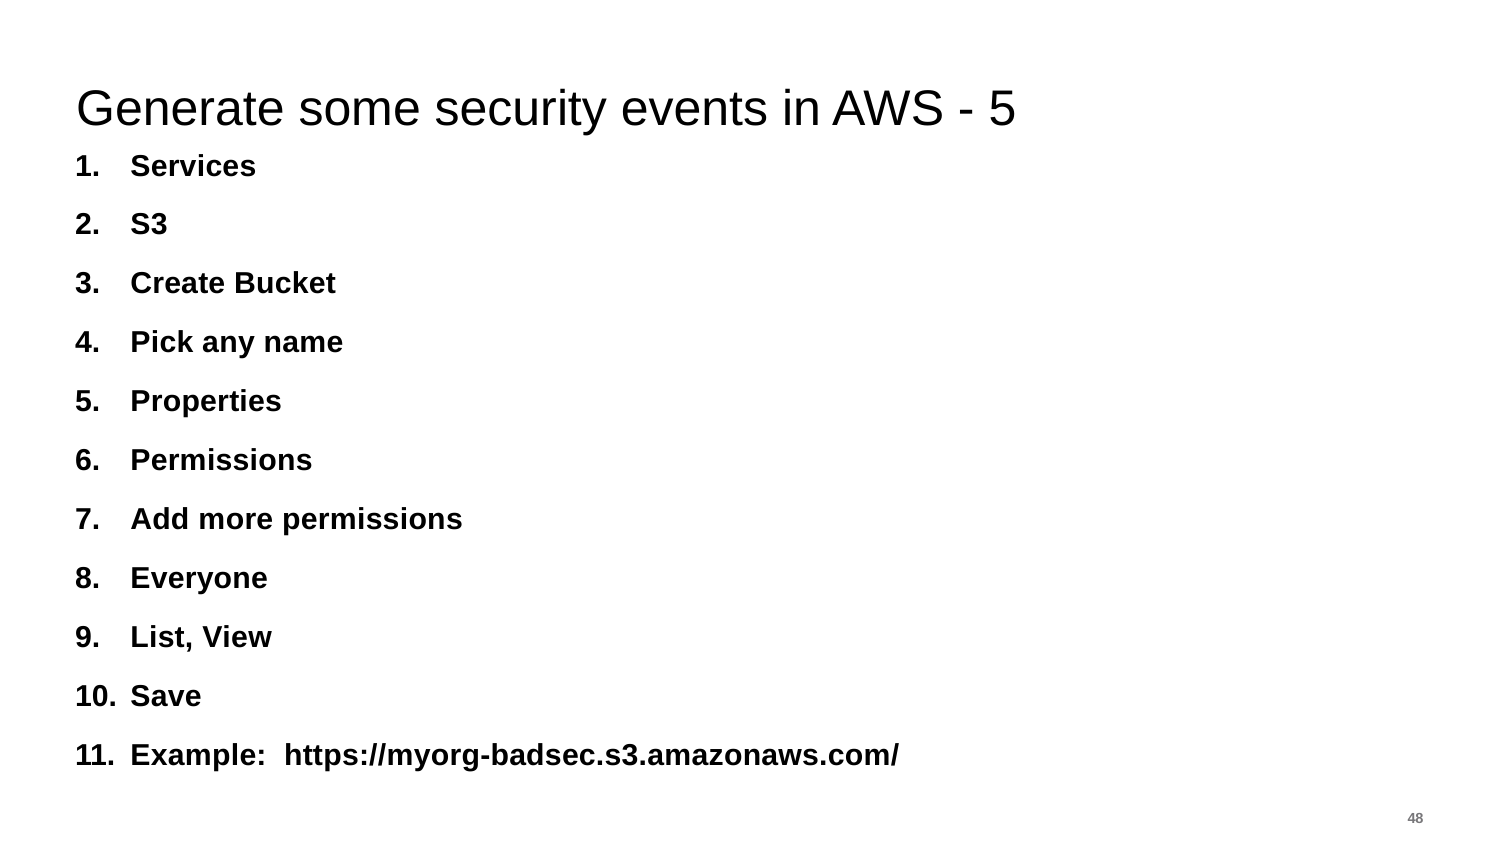

# Generate some security events in AWS - 5
Services
S3
Create Bucket
Pick any name
Properties
Permissions
Add more permissions
Everyone
List, View
Save
Example:  https://myorg-badsec.s3.amazonaws.com/